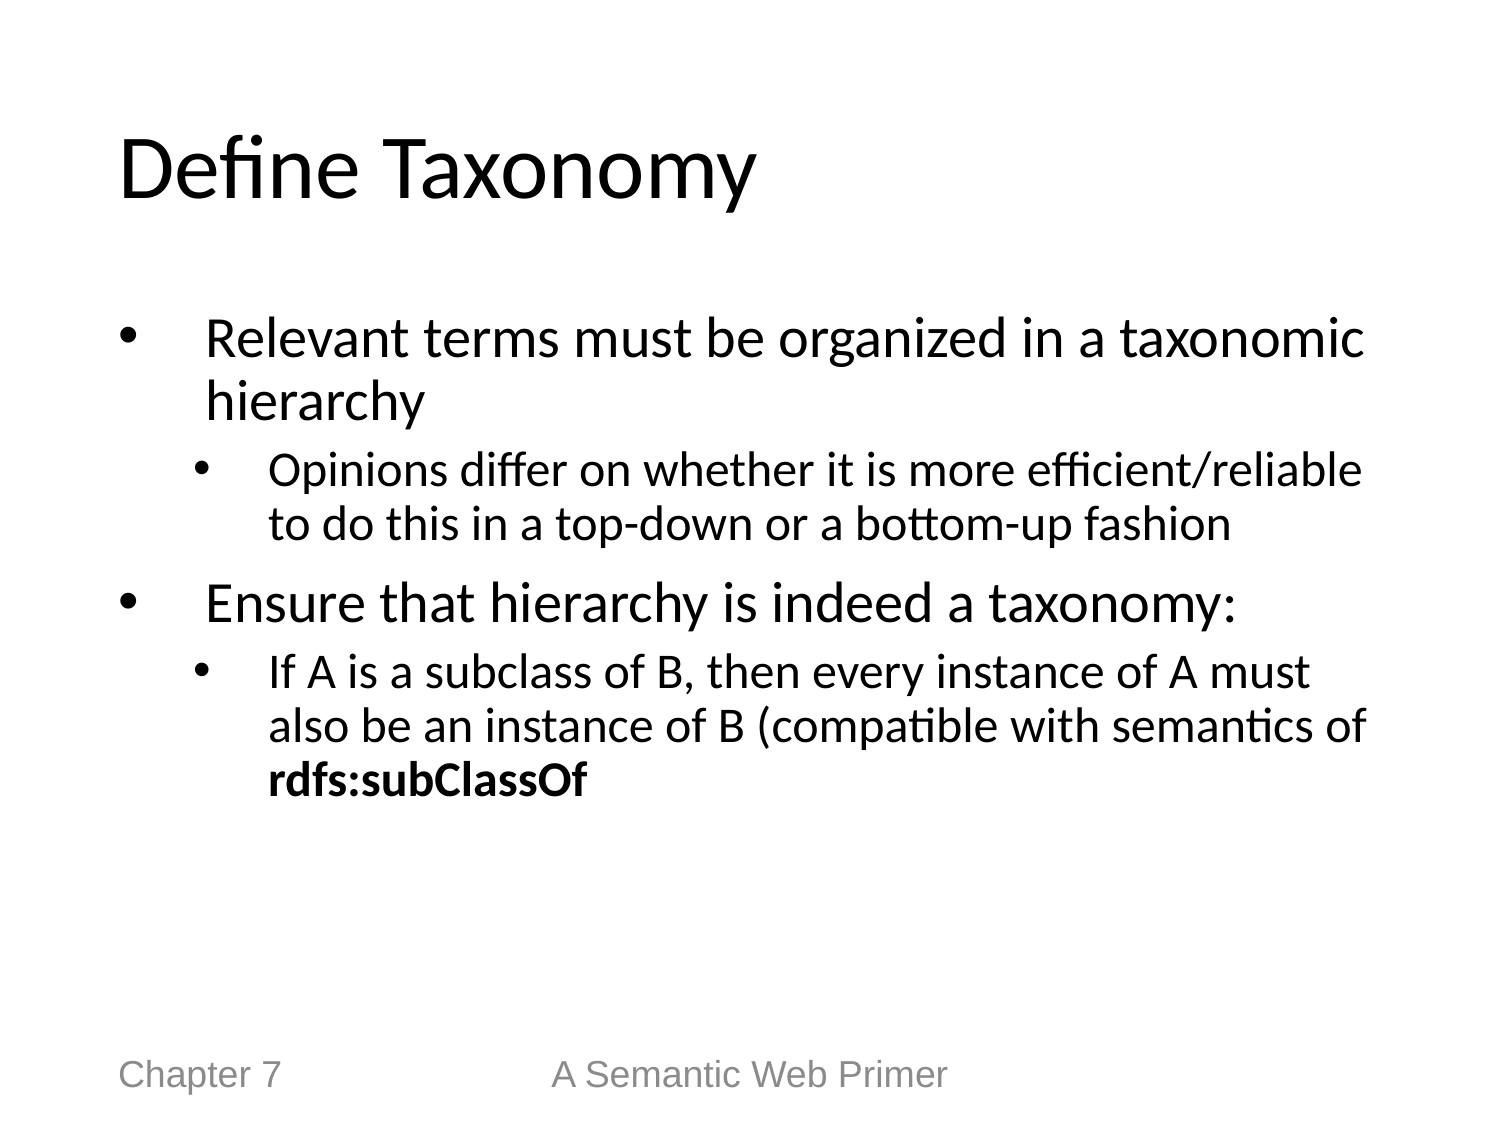

# Define Taxonomy
Relevant terms must be organized in a taxonomic hierarchy
Opinions differ on whether it is more efficient/reliable to do this in a top-down or a bottom-up fashion
Ensure that hierarchy is indeed a taxonomy:
If A is a subclass of B, then every instance of A must also be an instance of B (compatible with semantics of rdfs:subClassOf
Chapter 7
A Semantic Web Primer
42